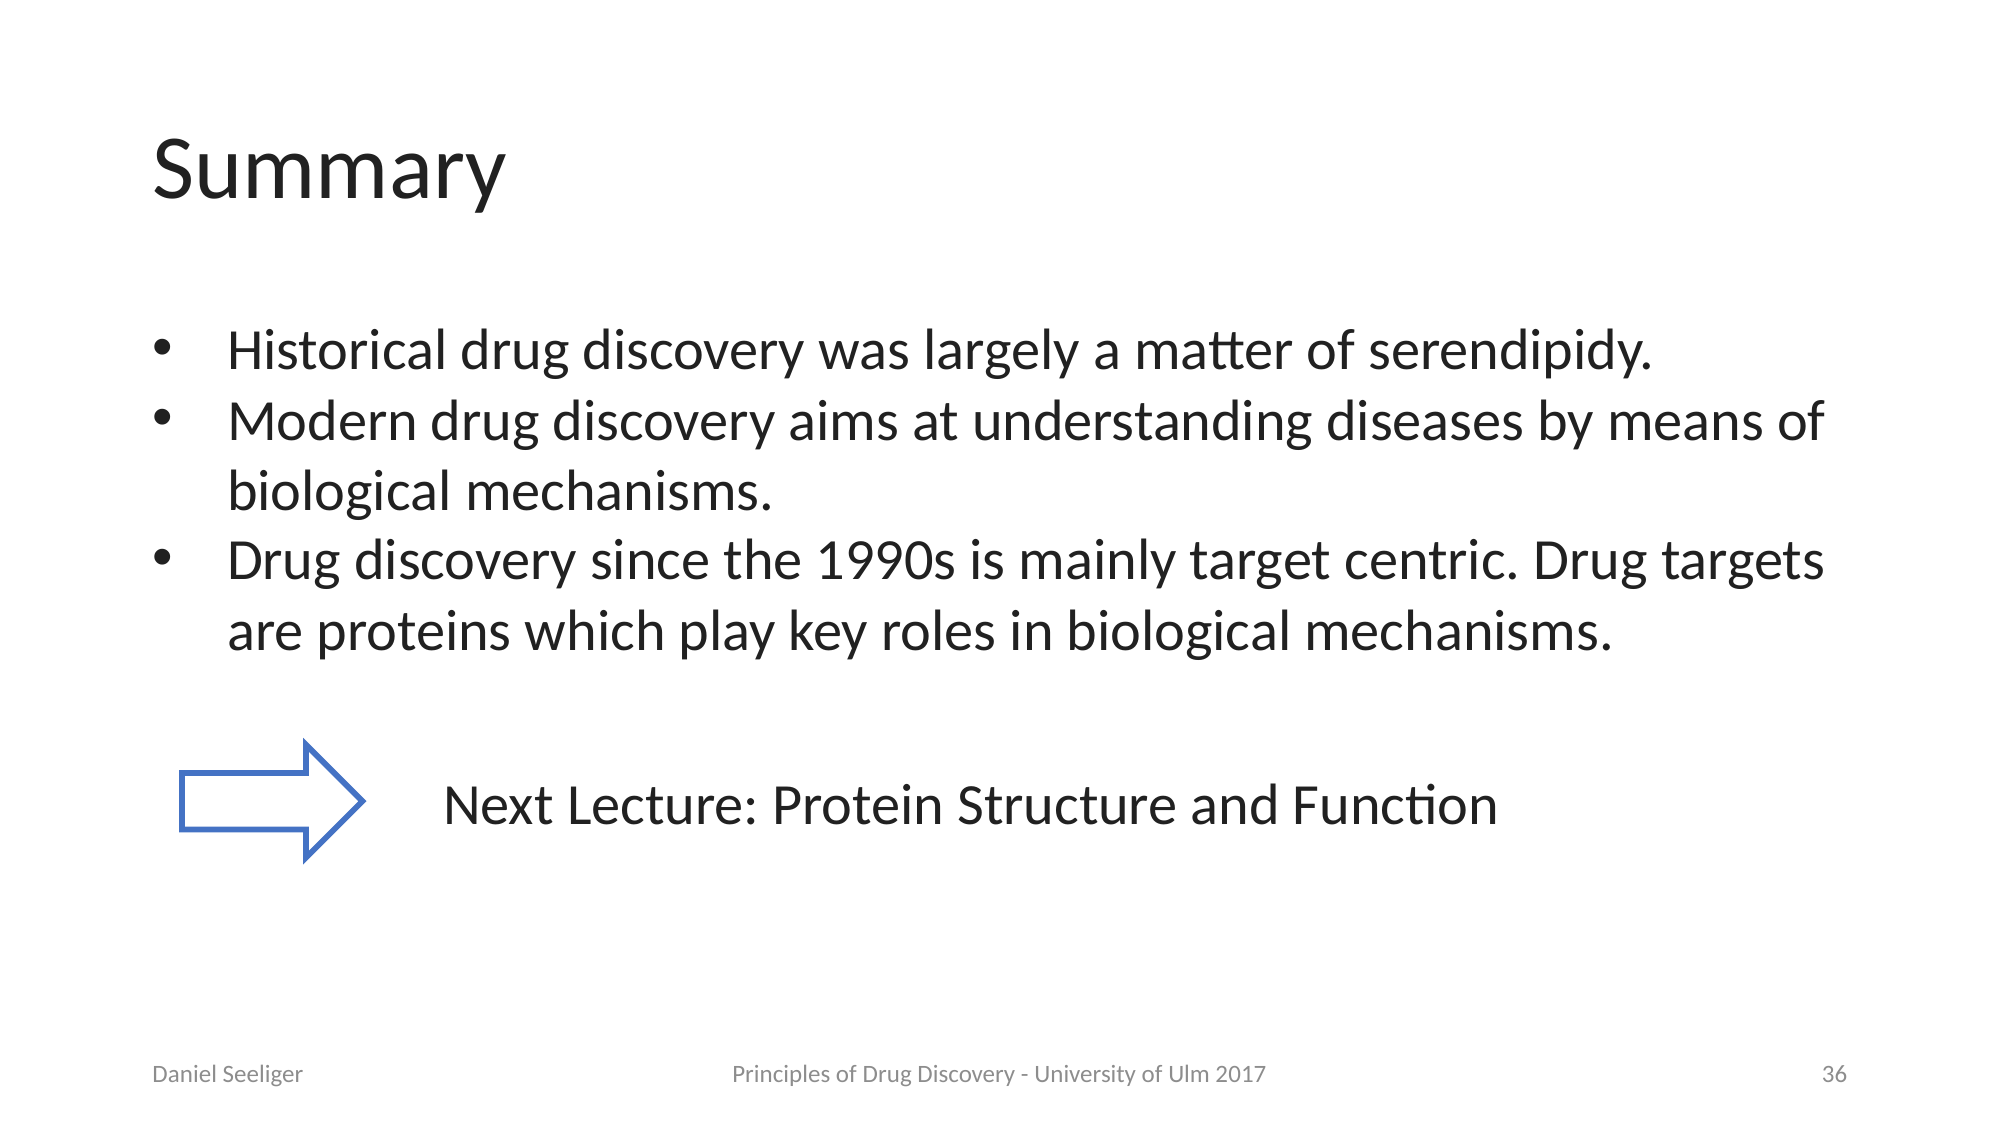

# Summary
Historical drug discovery was largely a matter of serendipidy.
Modern drug discovery aims at understanding diseases by means of biological mechanisms.
Drug discovery since the 1990s is mainly target centric. Drug targets are proteins which play key roles in biological mechanisms.

Next Lecture: Protein Structure and Function
Daniel Seeliger
Principles of Drug Discovery - University of Ulm 2017
36